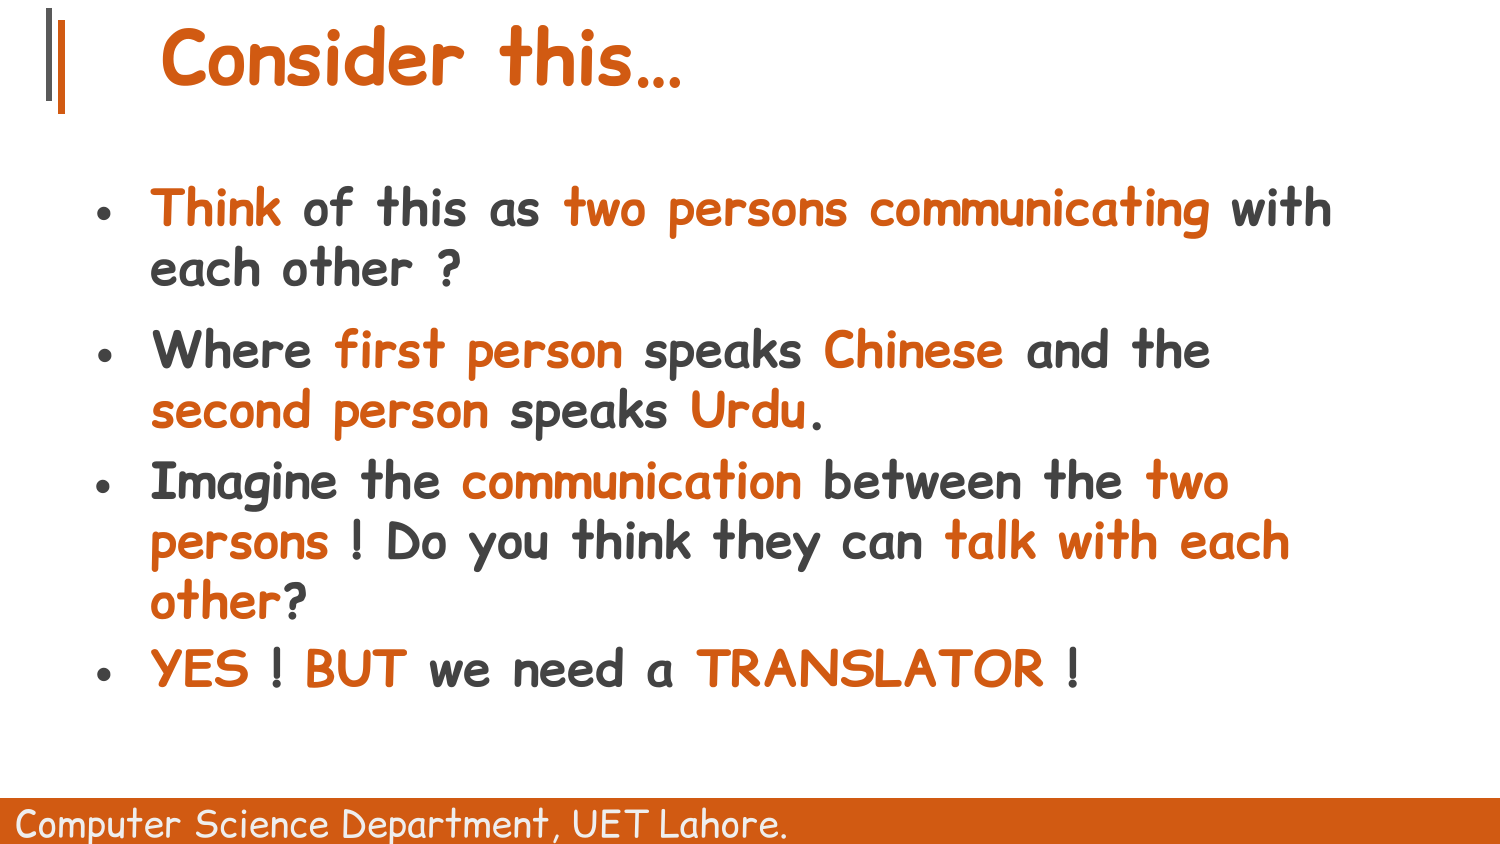

# Consider this…
Think of this as two persons communicating with each other ?
Where first person speaks Chinese and the second person speaks Urdu.
Imagine the communication between the two persons ! Do you think they can talk with each other?
YES ! BUT we need a TRANSLATOR !
Computer Science Department, UET Lahore.